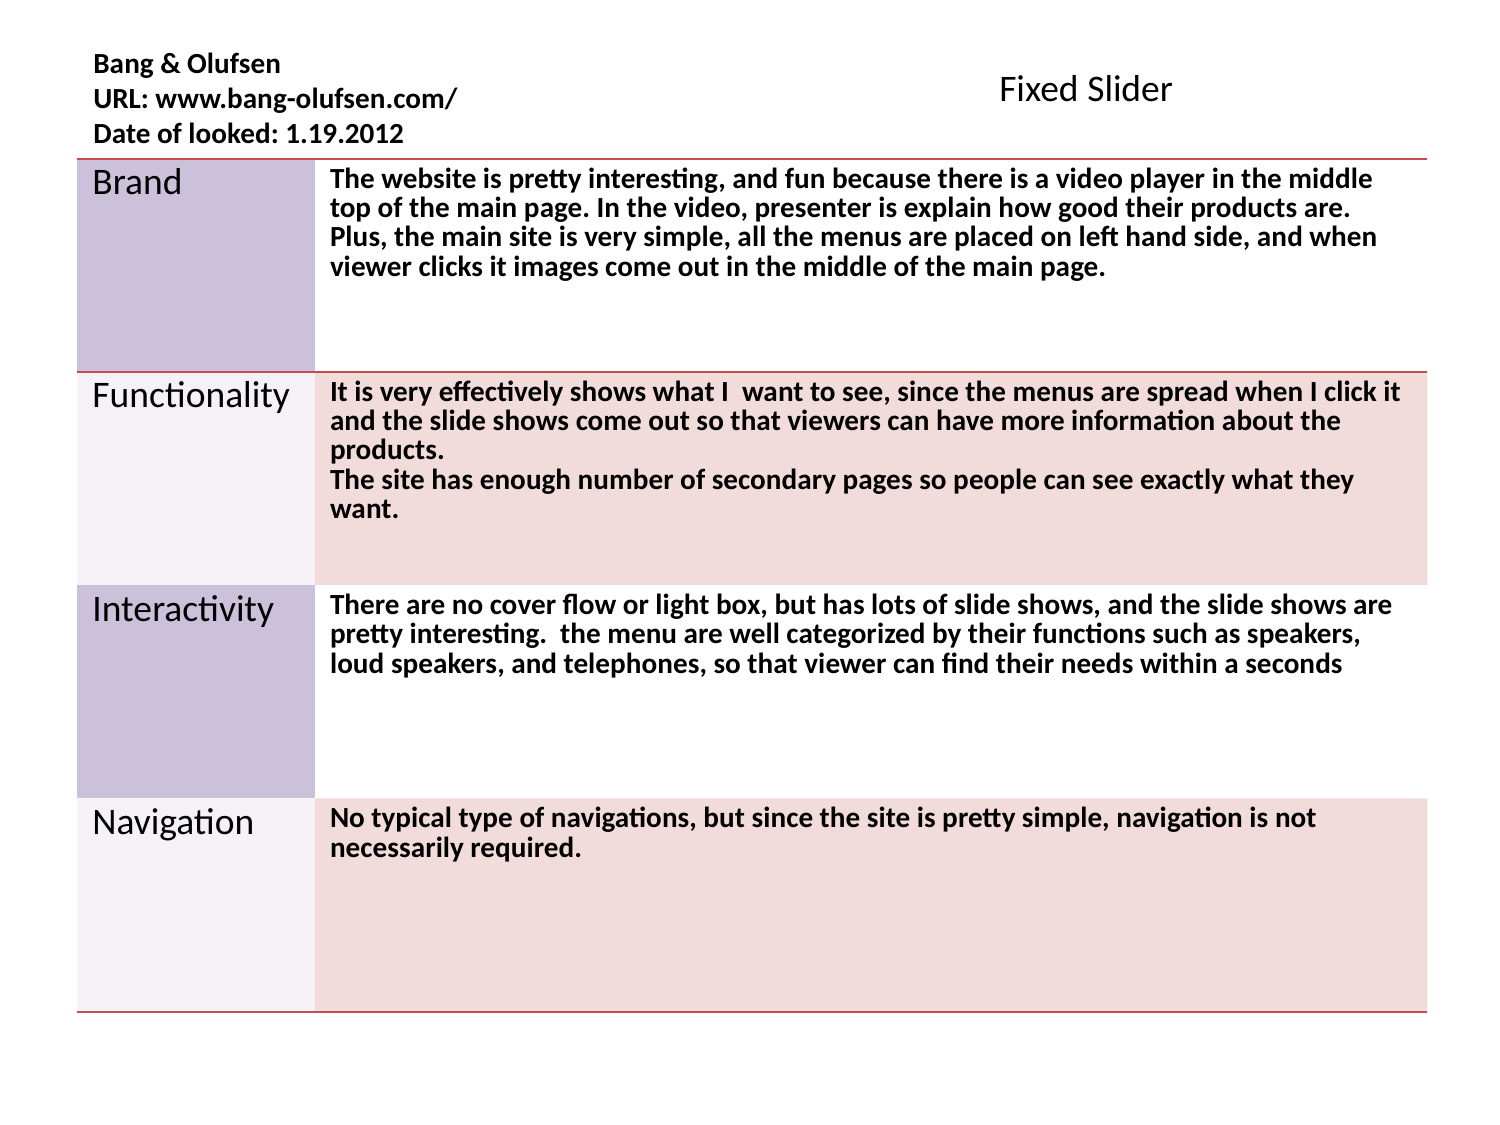

Bang & Olufsen
URL: www.bang-olufsen.com/
Date of looked: 1.19.2012
Fixed Slider
| Brand | The website is pretty interesting, and fun because there is a video player in the middle top of the main page. In the video, presenter is explain how good their products are. Plus, the main site is very simple, all the menus are placed on left hand side, and when viewer clicks it images come out in the middle of the main page. |
| --- | --- |
| Functionality | It is very effectively shows what I want to see, since the menus are spread when I click it and the slide shows come out so that viewers can have more information about the products. The site has enough number of secondary pages so people can see exactly what they want. |
| Interactivity | There are no cover flow or light box, but has lots of slide shows, and the slide shows are pretty interesting. the menu are well categorized by their functions such as speakers, loud speakers, and telephones, so that viewer can find their needs within a seconds |
| Navigation | No typical type of navigations, but since the site is pretty simple, navigation is not necessarily required. |